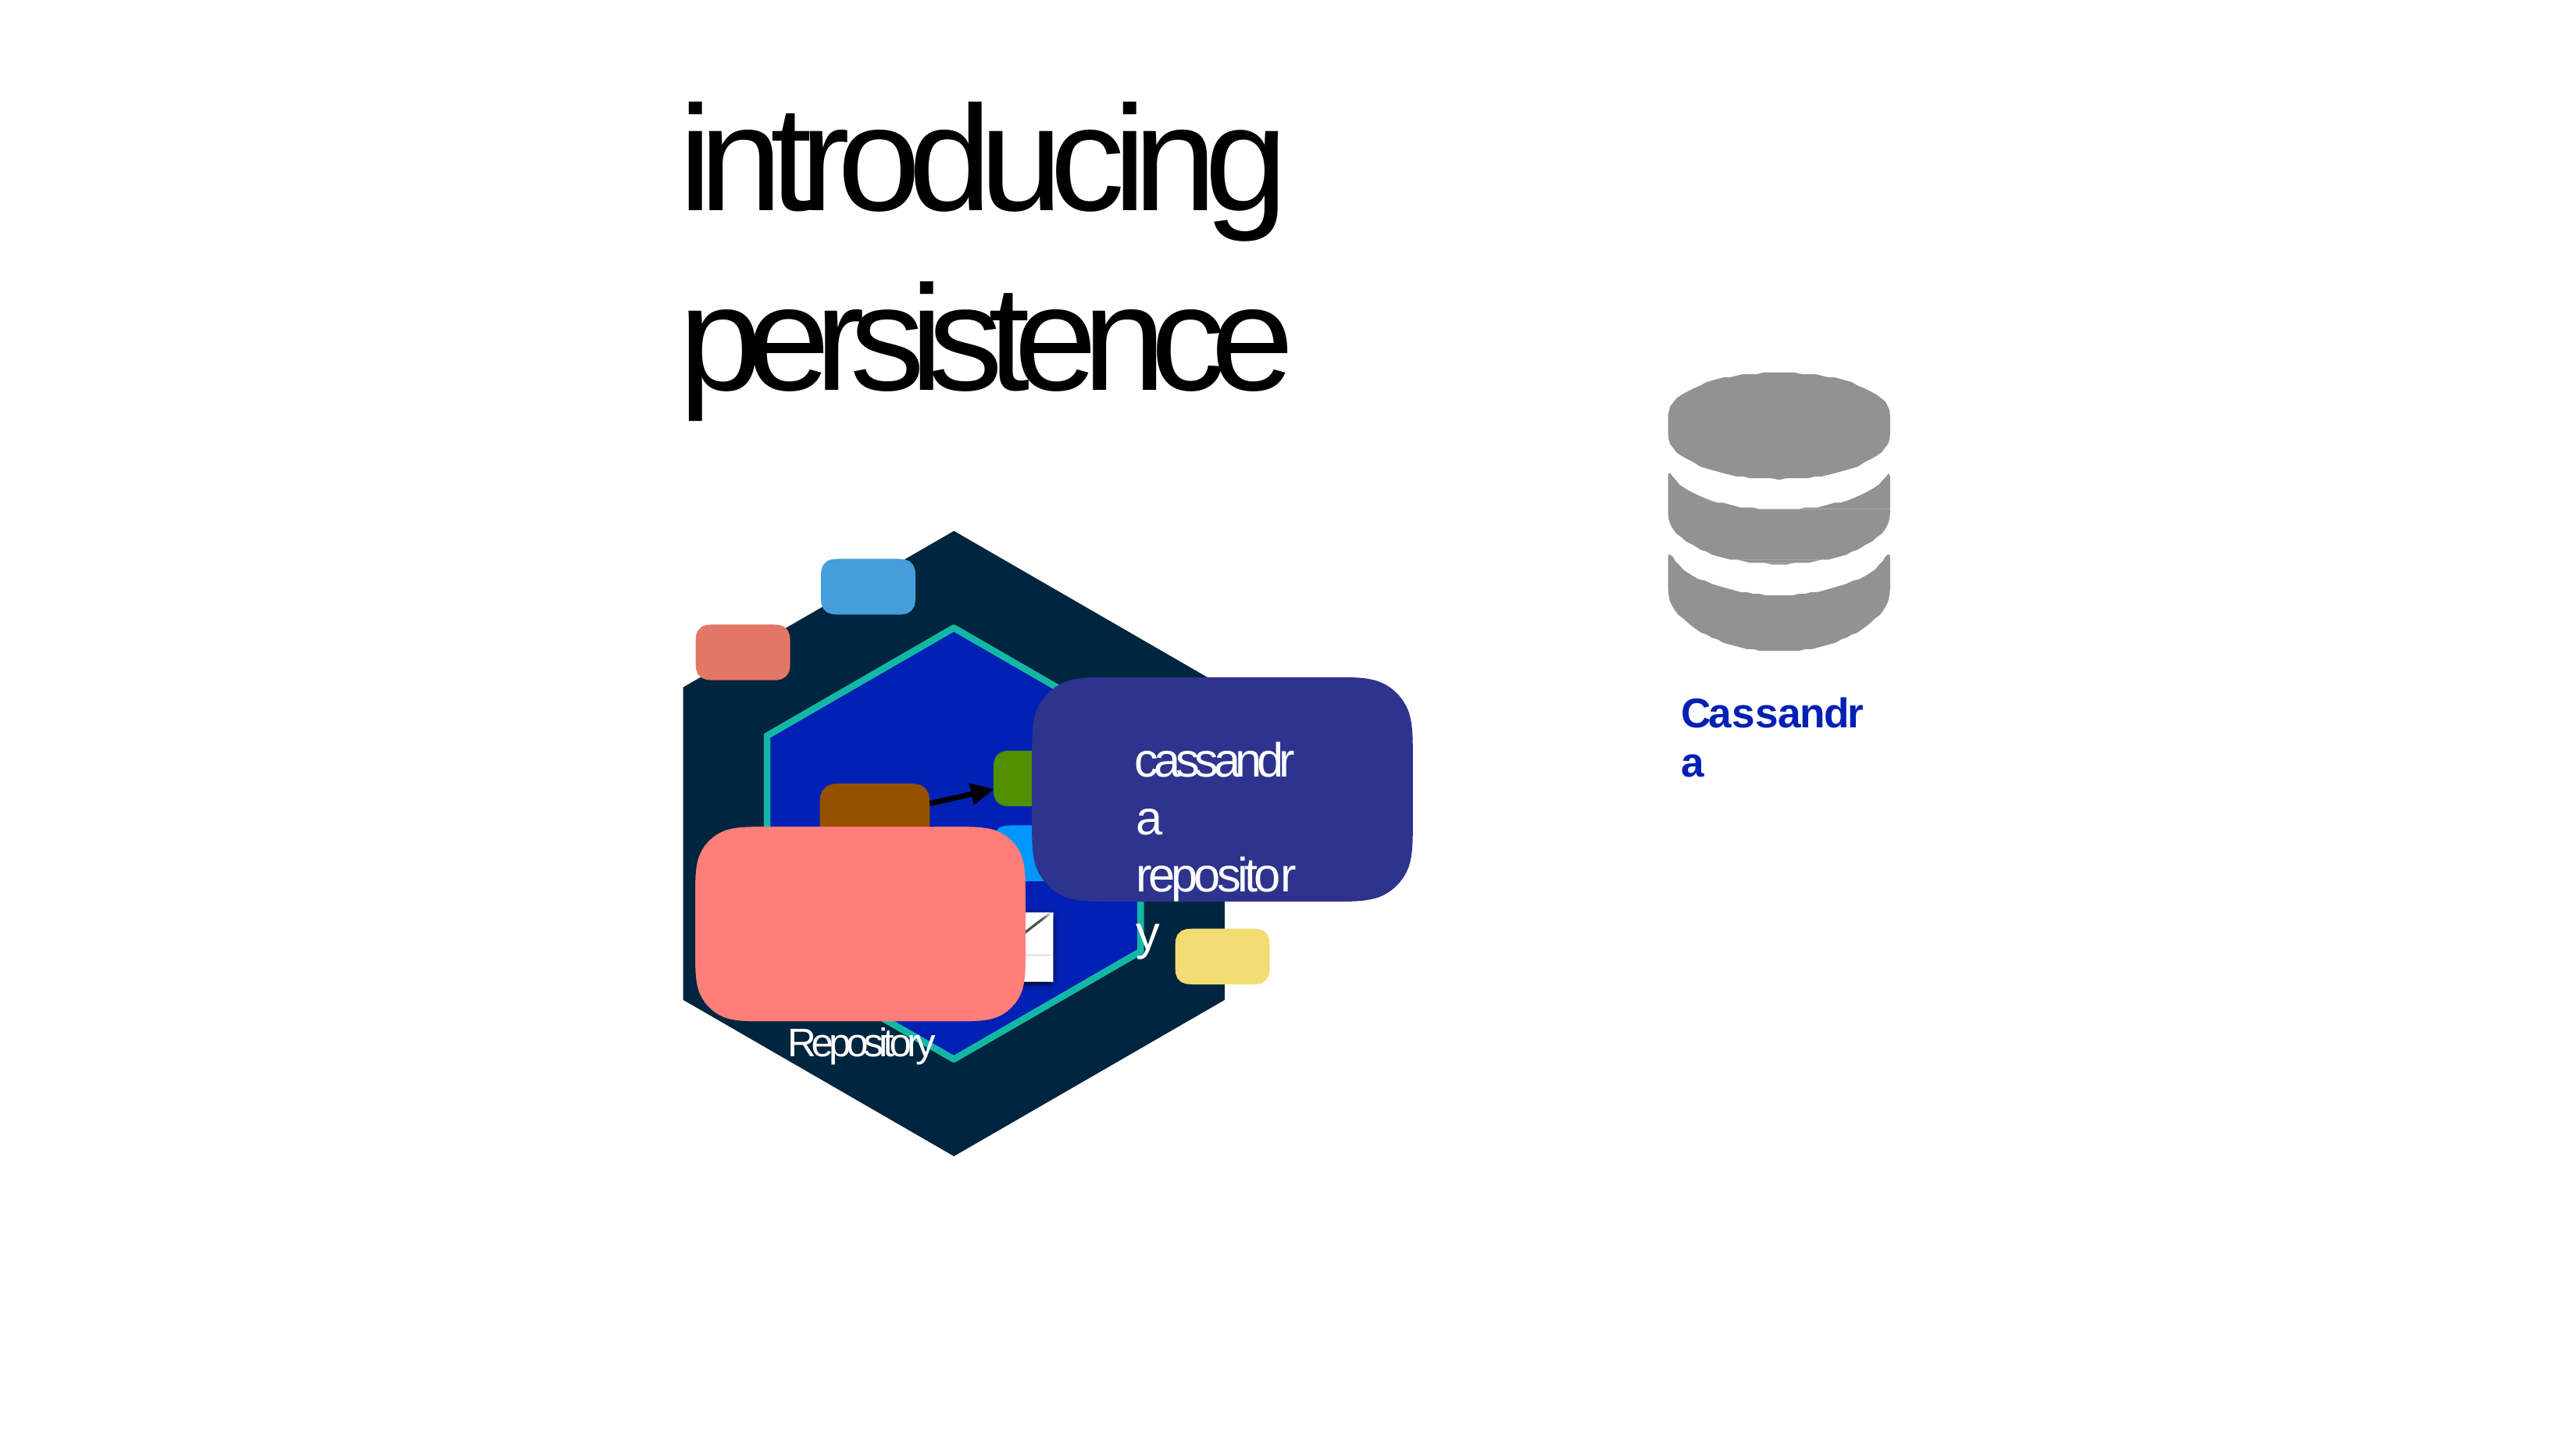

# introducing persistence

Cassandra

cassandra  repository

Repository